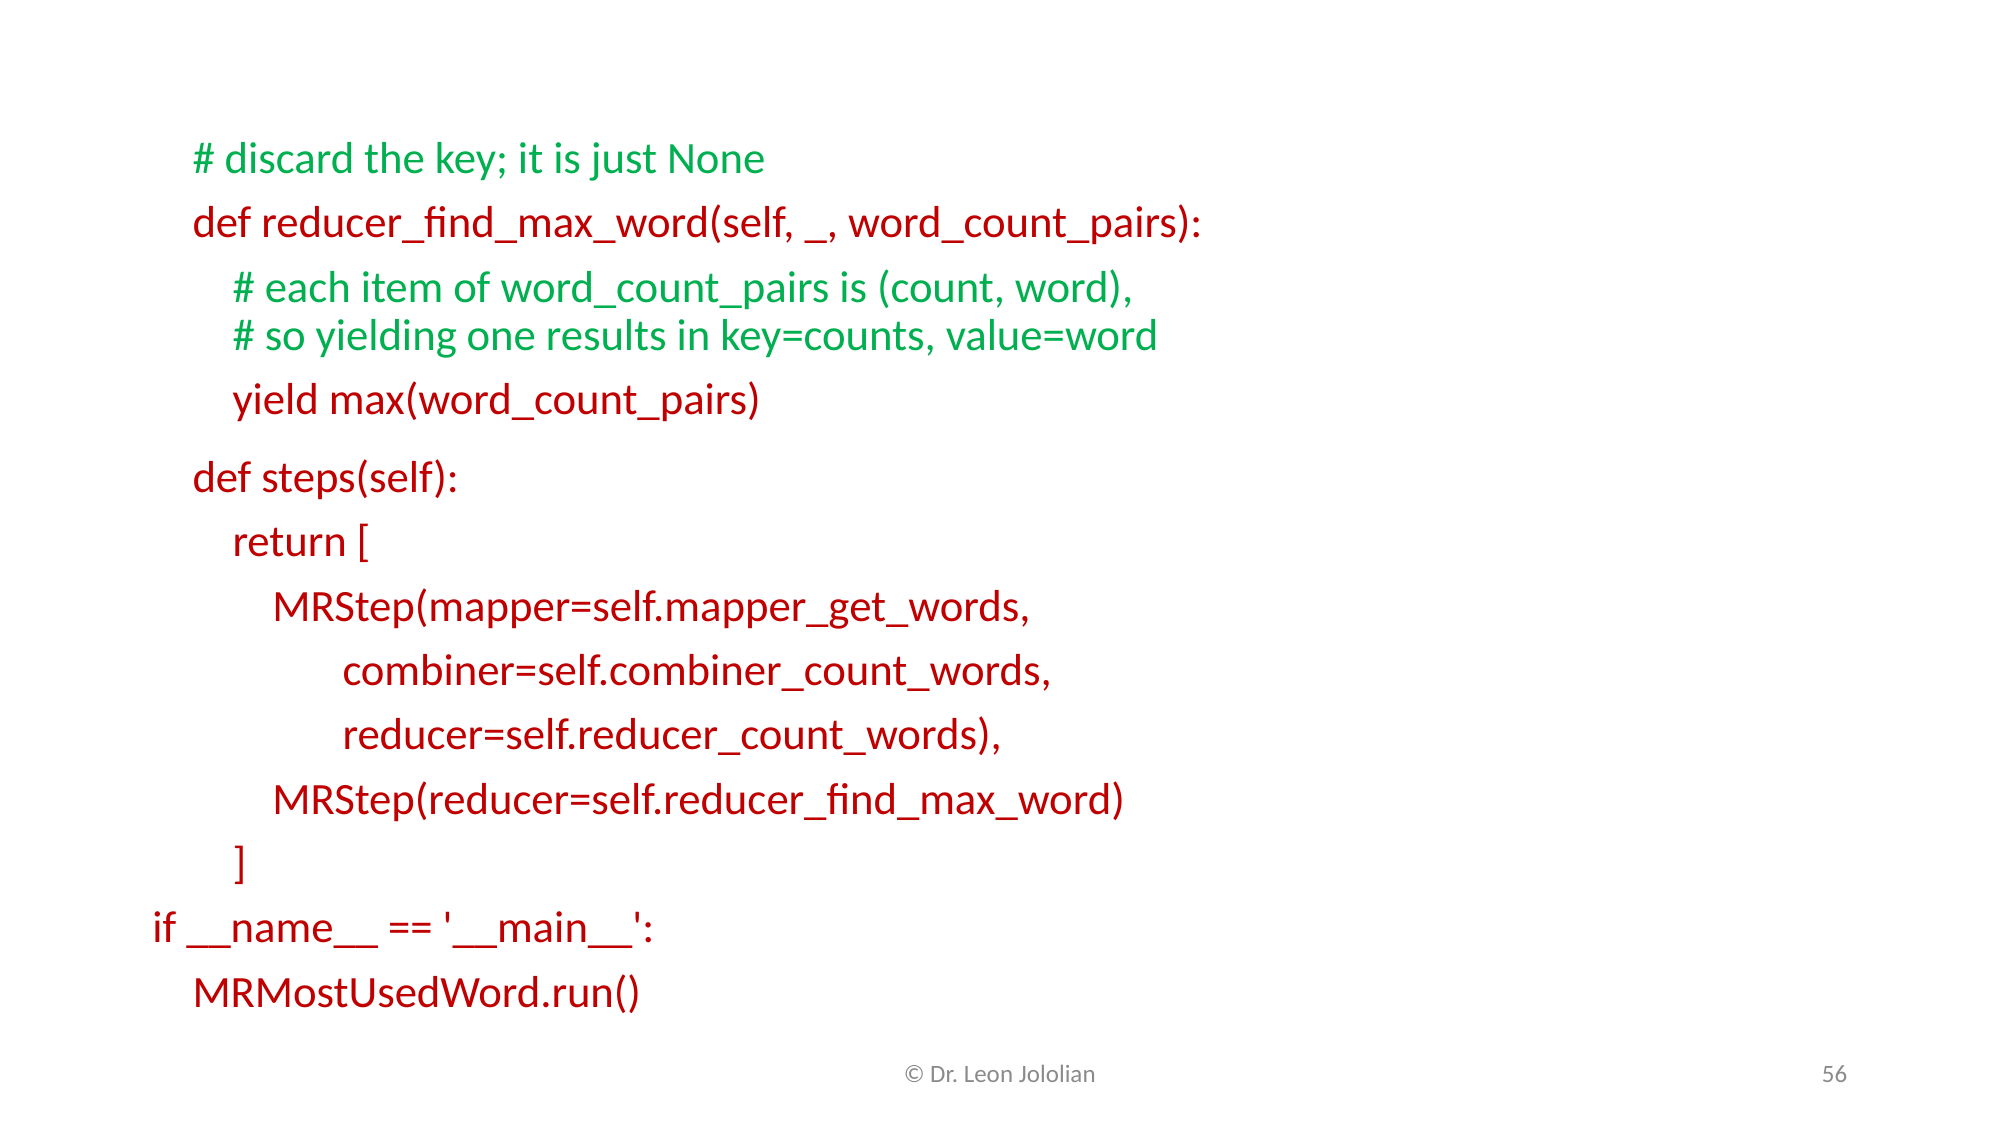

# discard the key; it is just None
    def reducer_find_max_word(self, _, word_count_pairs):
        # each item of word_count_pairs is (count, word),
        # so yielding one results in key=counts, value=word
        yield max(word_count_pairs)
    def steps(self):
        return [
            MRStep(mapper=self.mapper_get_words,
                   combiner=self.combiner_count_words,
                   reducer=self.reducer_count_words),
            MRStep(reducer=self.reducer_find_max_word)
        ]
if __name__ == '__main__':
    MRMostUsedWord.run()
© Dr. Leon Jololian
56